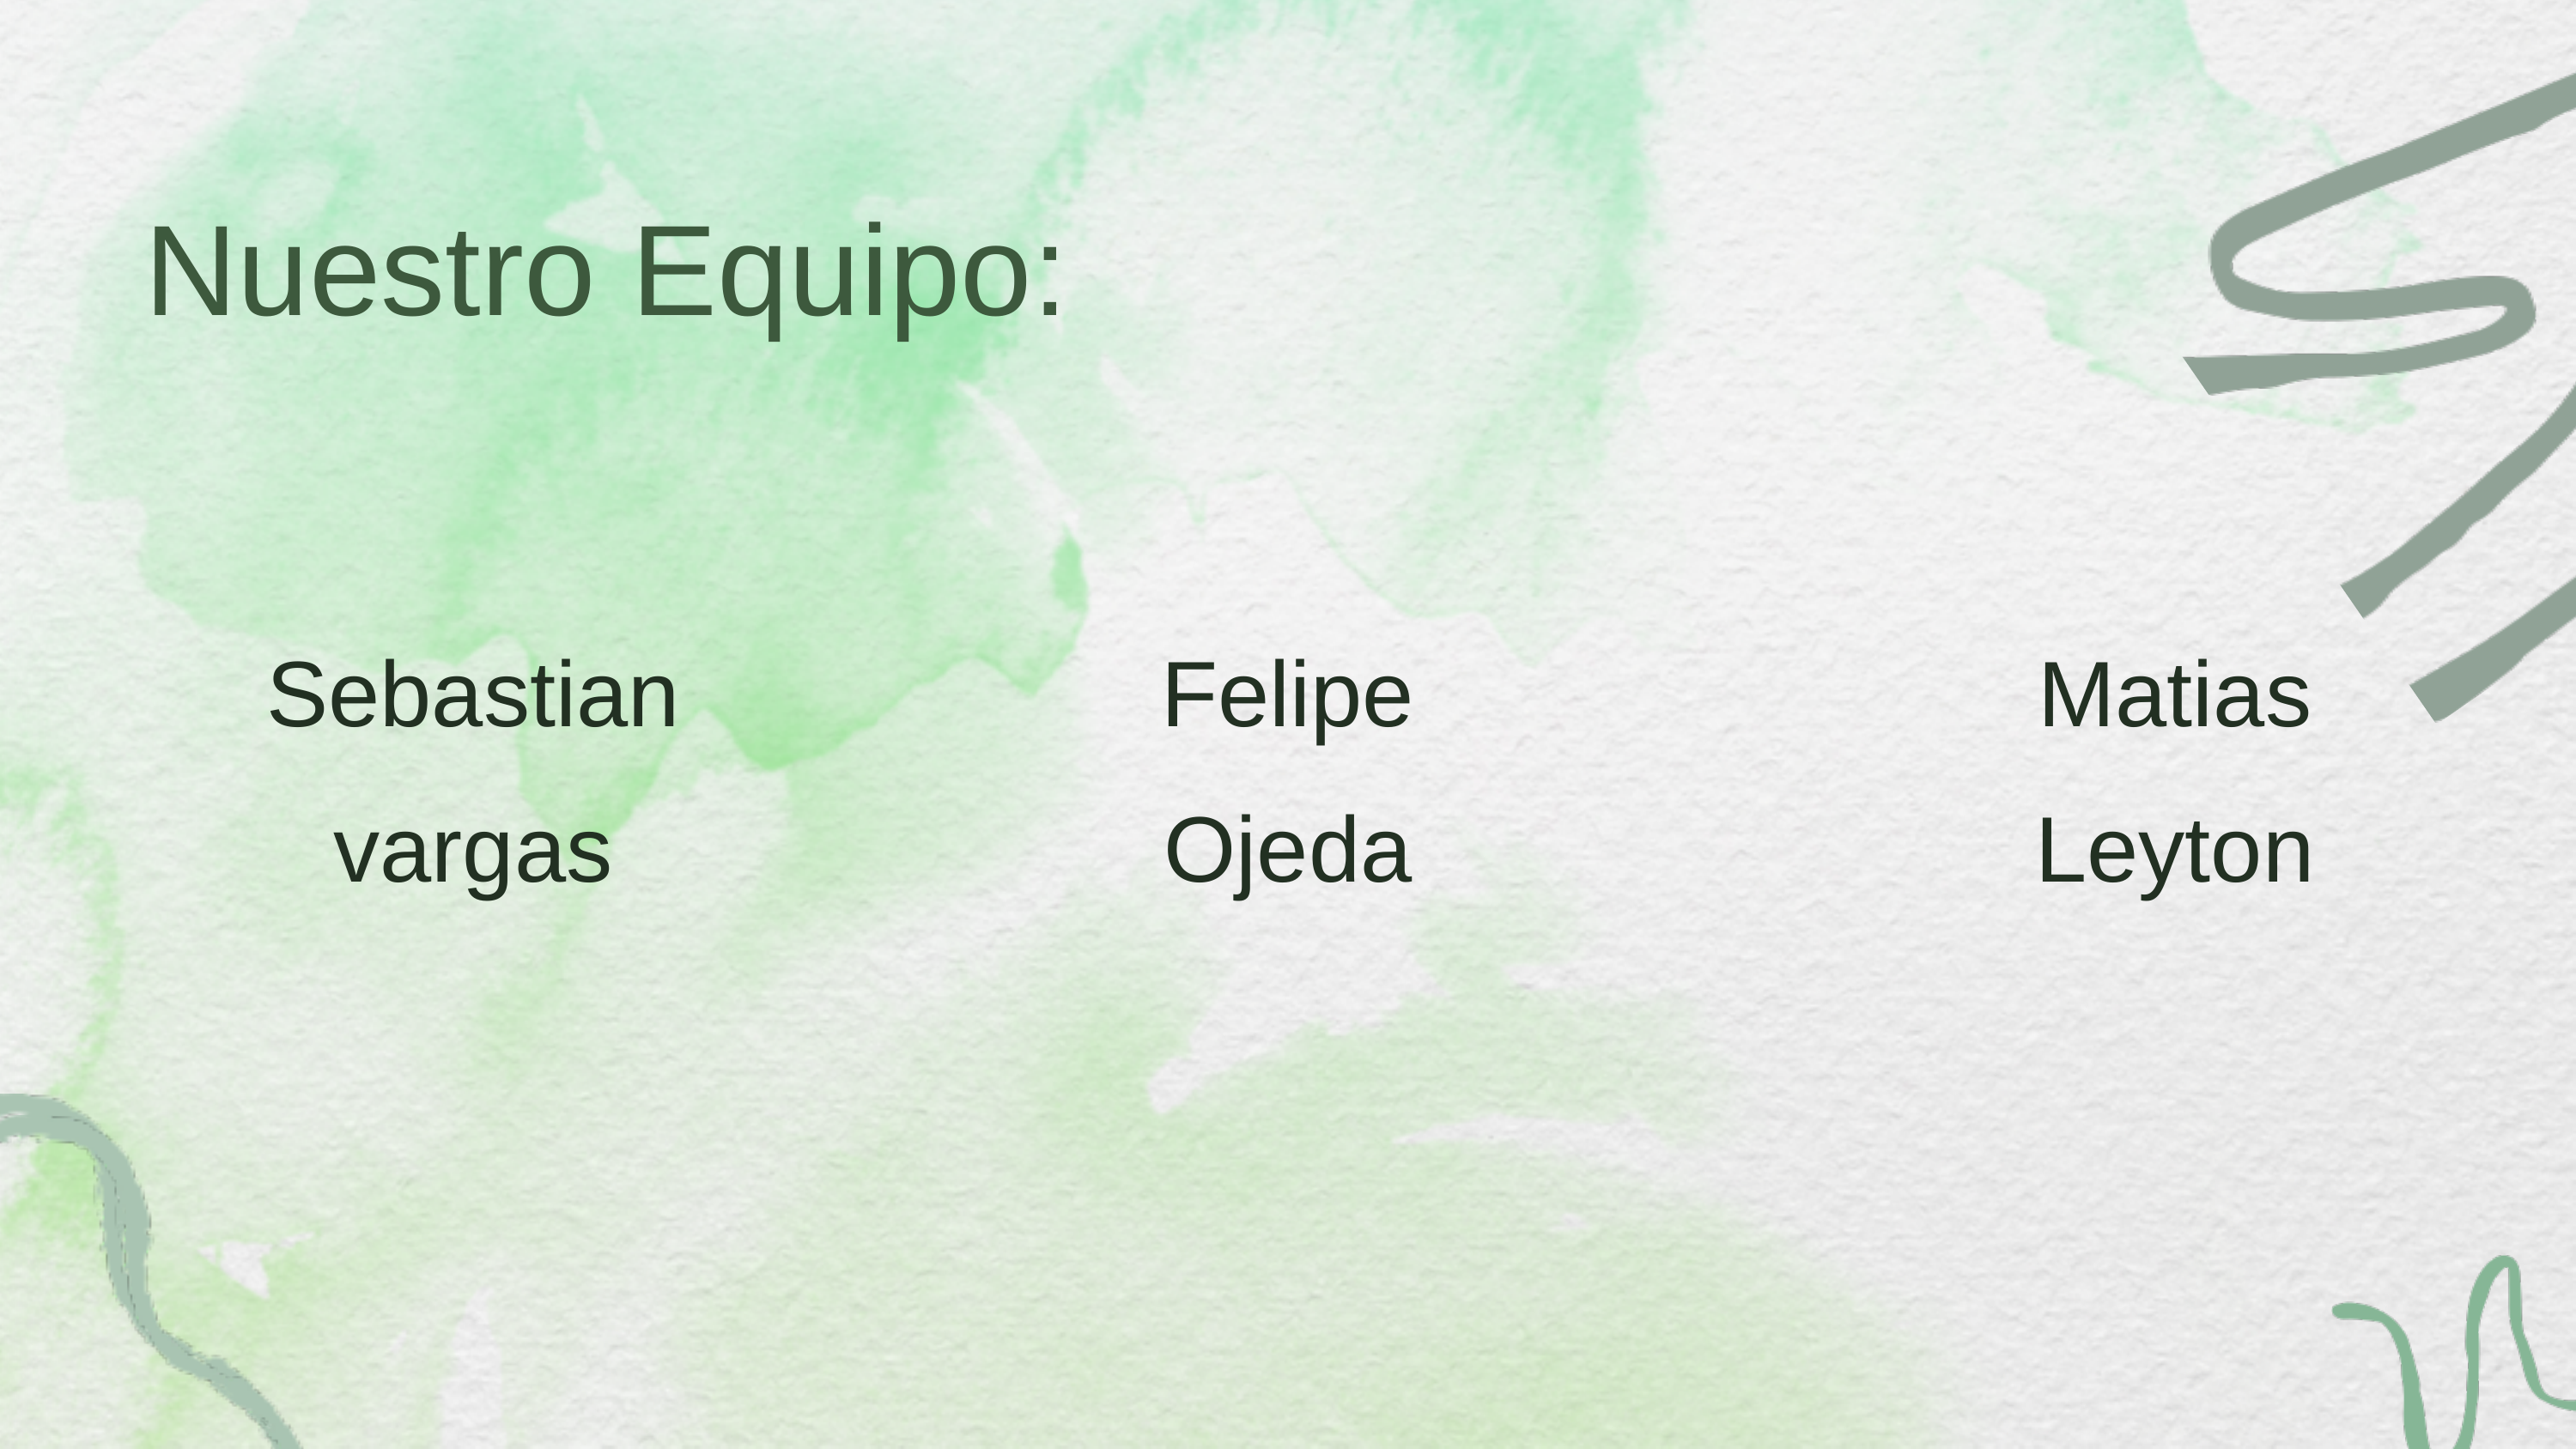

Nuestro Equipo:
Sebastian vargas
Felipe Ojeda
Matias Leyton